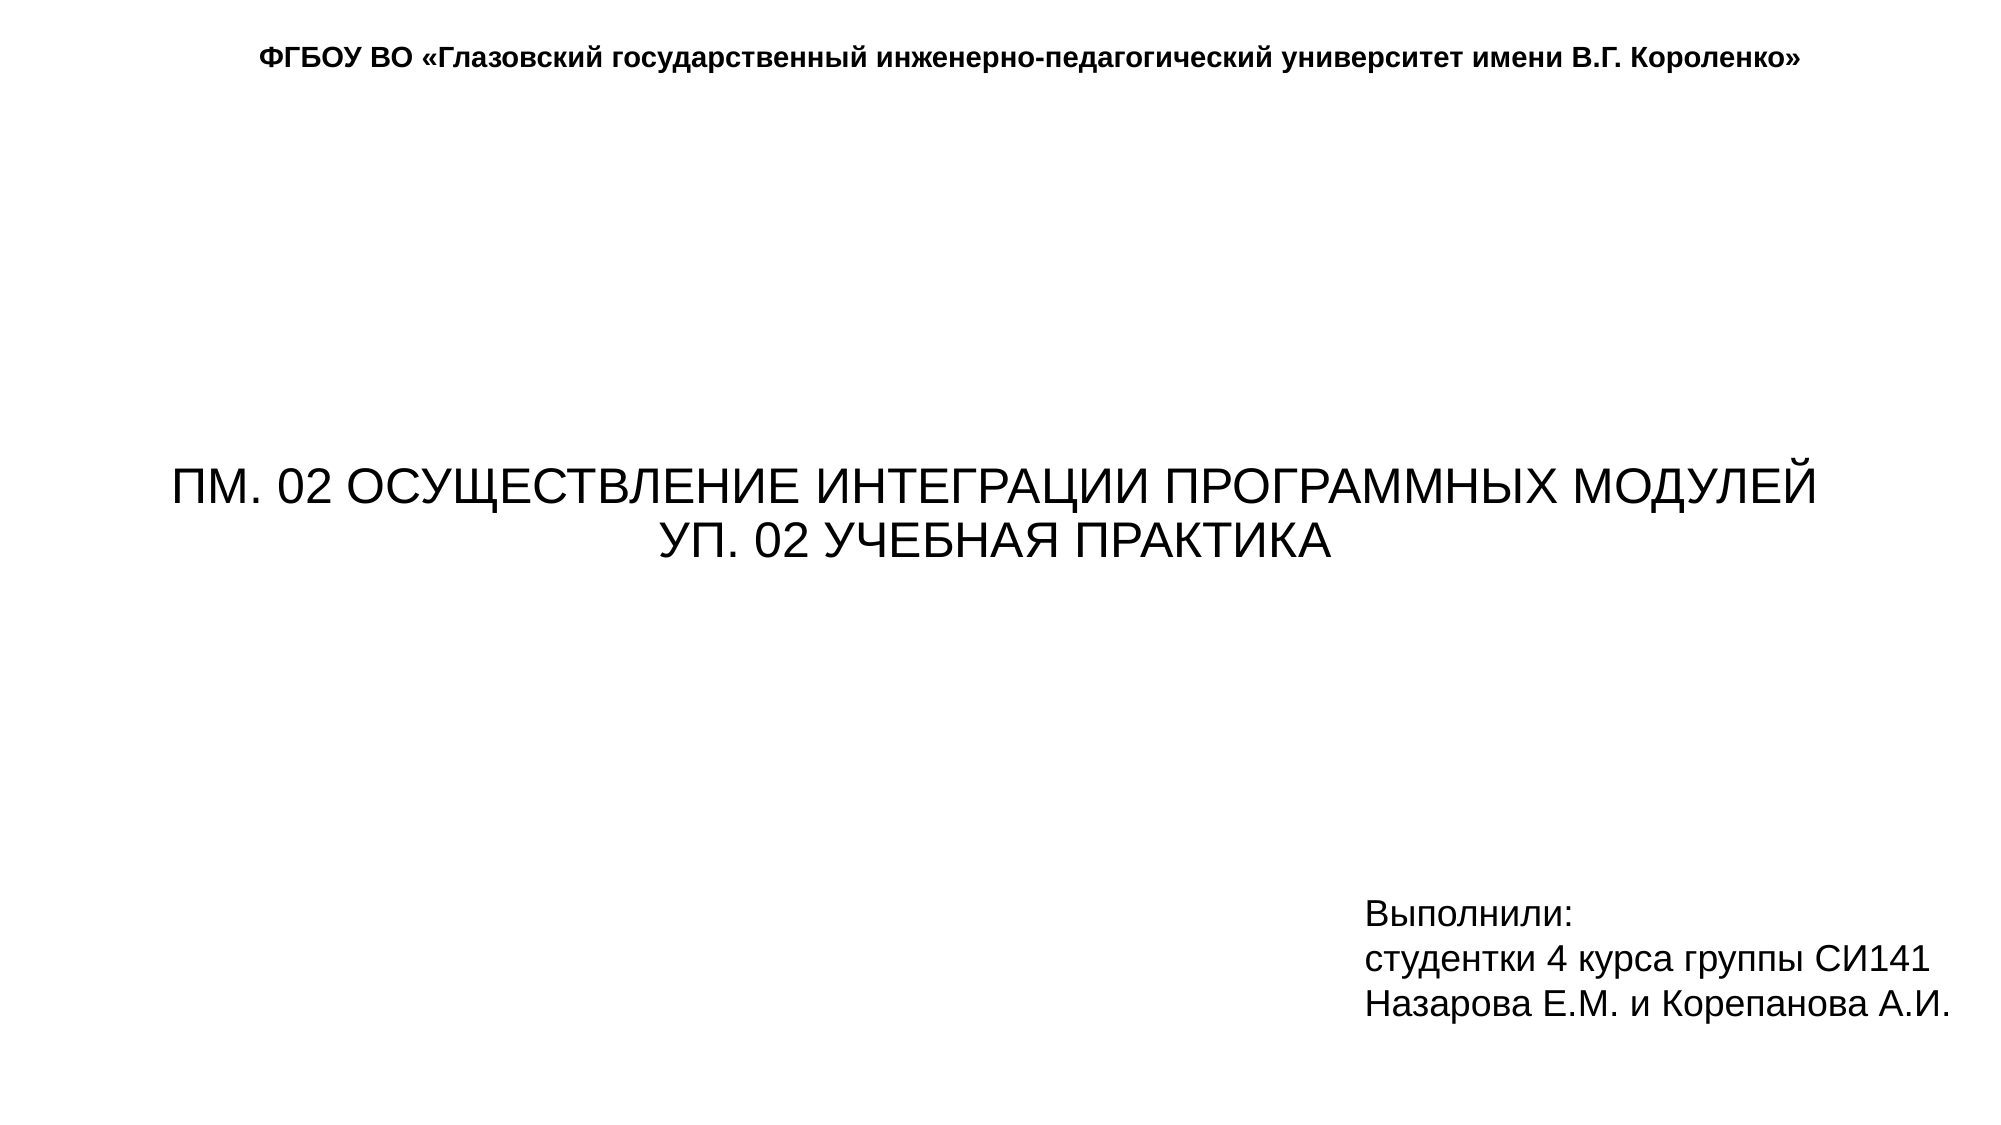

# ФГБОУ ВО «Глазовский государственный инженерно-педагогический университет имени В.Г. Короленко»

ПМ. 02 ОСУЩЕСТВЛЕНИЕ ИНТЕГРАЦИИ ПРОГРАММНЫХ МОДУЛЕЙ
УП. 02 УЧЕБНАЯ ПРАКТИКА

Выполнили:
студентки 4 курса группы СИ141
Назарова Е.М. и Корепанова А.И.